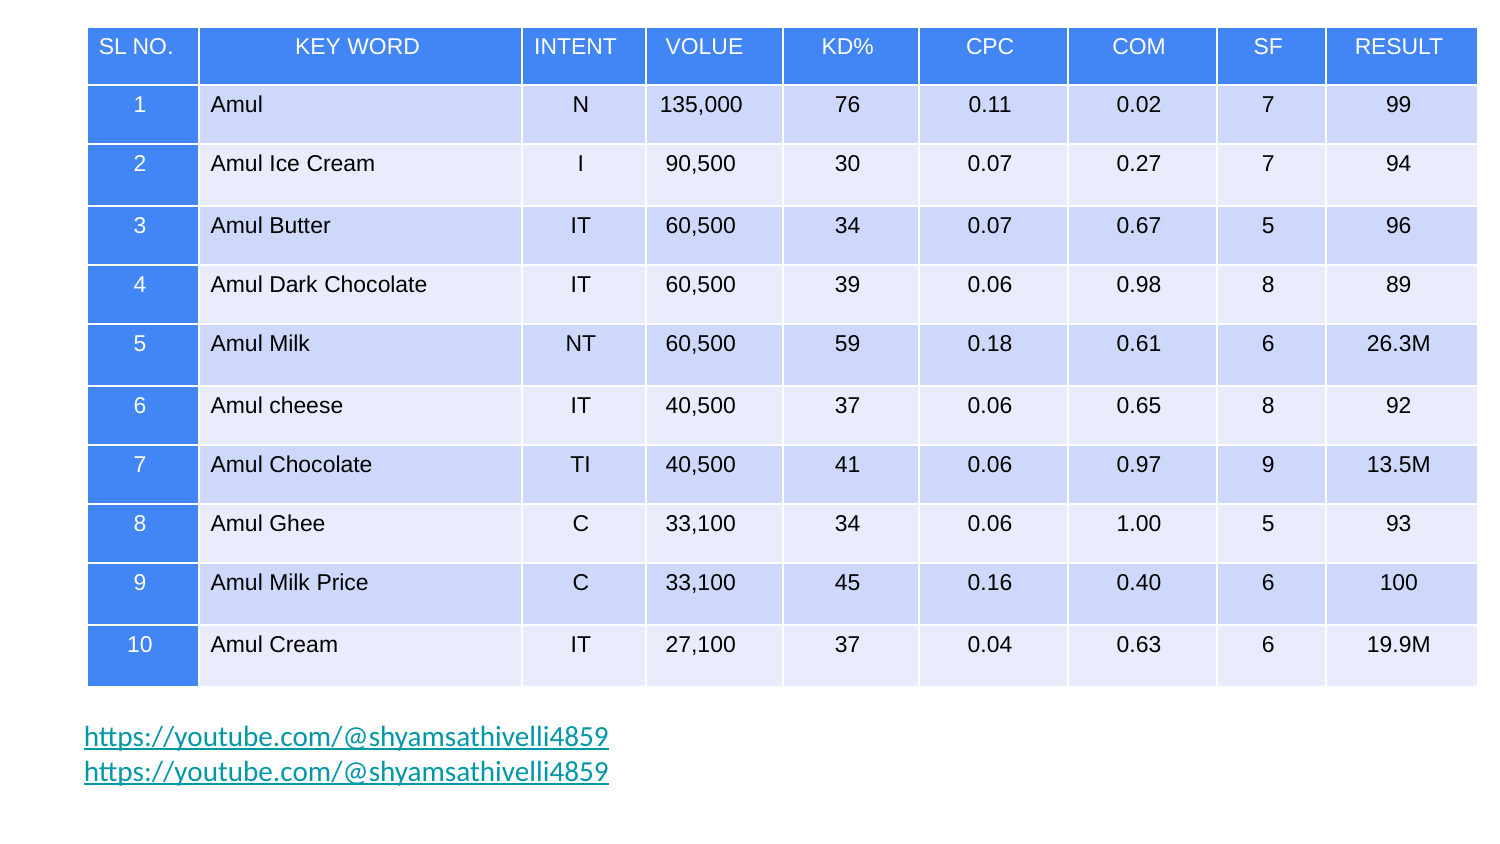

| SL NO. | KEY WORD | INTENT | VOLUE | KD% | CPC | COM | SF | RESULT |
| --- | --- | --- | --- | --- | --- | --- | --- | --- |
| 1 | Amul | N | 135,000 | 76 | 0.11 | 0.02 | 7 | 99 |
| 2 | Amul Ice Cream | I | 90,500 | 30 | 0.07 | 0.27 | 7 | 94 |
| 3 | Amul Butter | IT | 60,500 | 34 | 0.07 | 0.67 | 5 | 96 |
| 4 | Amul Dark Chocolate | IT | 60,500 | 39 | 0.06 | 0.98 | 8 | 89 |
| 5 | Amul Milk | NT | 60,500 | 59 | 0.18 | 0.61 | 6 | 26.3M |
| 6 | Amul cheese | IT | 40,500 | 37 | 0.06 | 0.65 | 8 | 92 |
| 7 | Amul Chocolate | TI | 40,500 | 41 | 0.06 | 0.97 | 9 | 13.5M |
| 8 | Amul Ghee | C | 33,100 | 34 | 0.06 | 1.00 | 5 | 93 |
| 9 | Amul Milk Price | C | 33,100 | 45 | 0.16 | 0.40 | 6 | 100 |
| 10 | Amul Cream | IT | 27,100 | 37 | 0.04 | 0.63 | 6 | 19.9M |

https://youtube.com/@shyamsathivelli4859 https://youtube.com/@shyamsathivelli4859